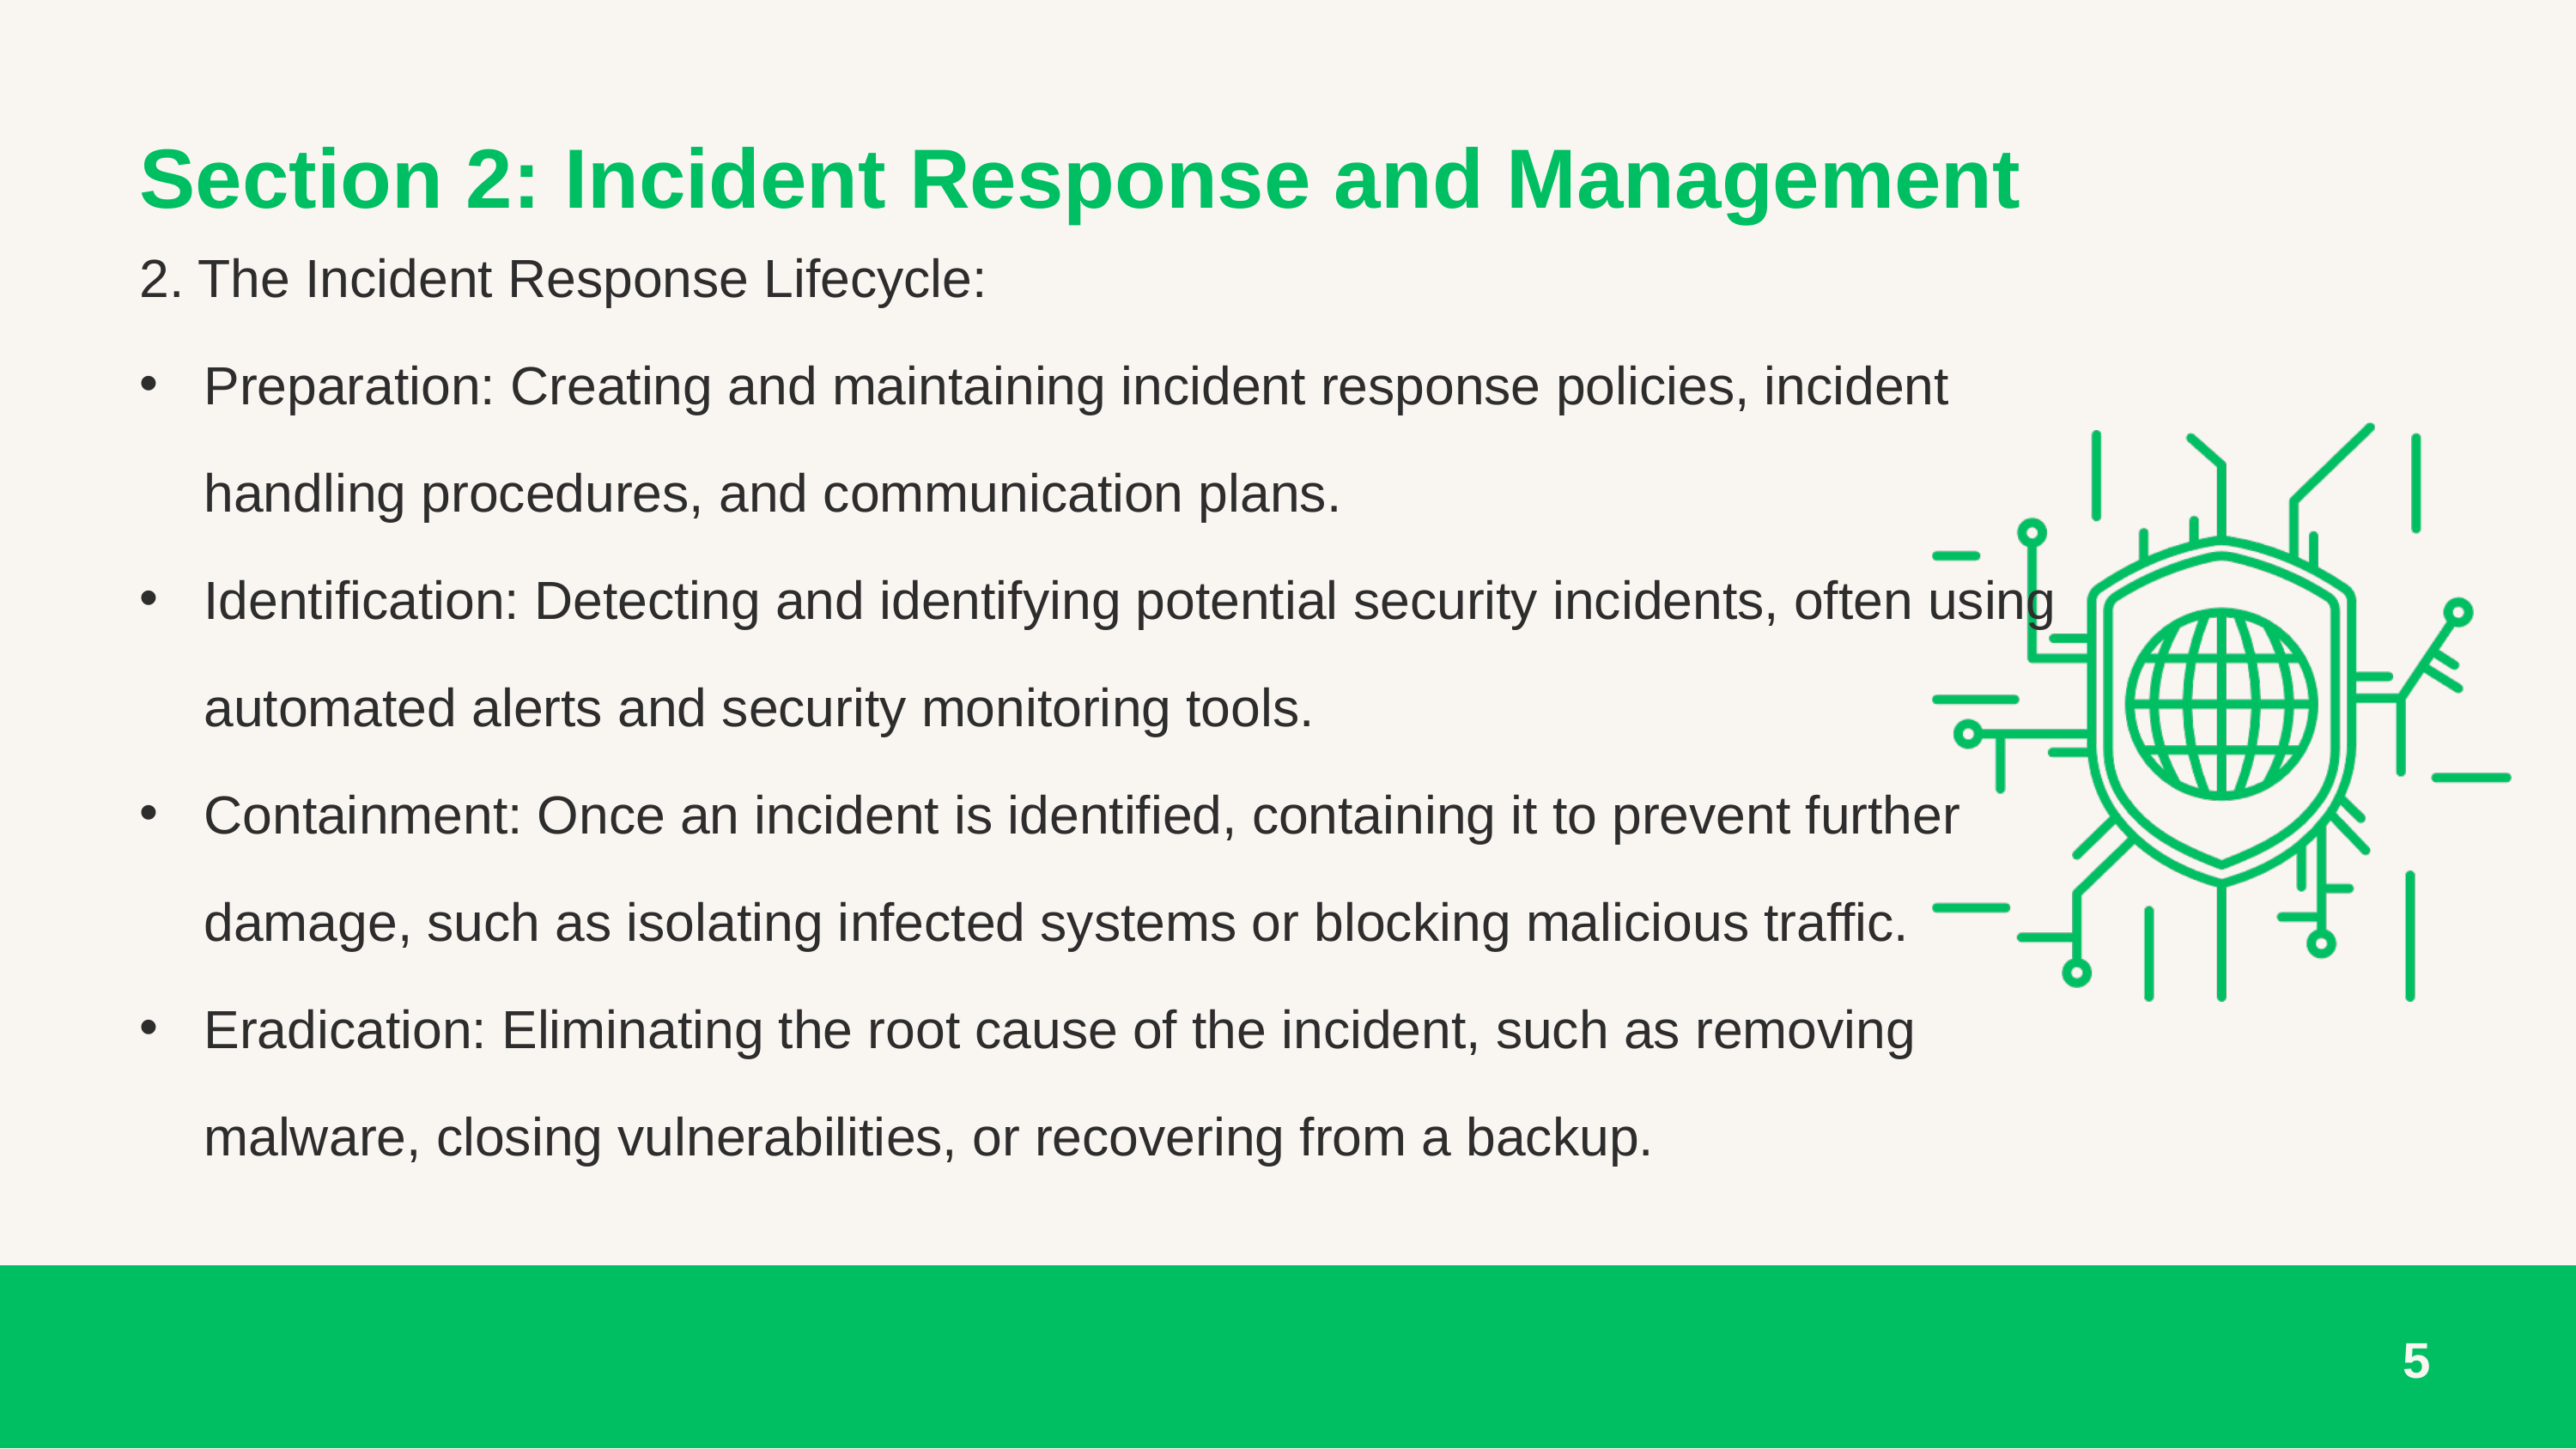

Section 2: Incident Response and Management
2. The Incident Response Lifecycle:
Preparation: Creating and maintaining incident response policies, incident handling procedures, and communication plans.
Identification: Detecting and identifying potential security incidents, often using automated alerts and security monitoring tools.
Containment: Once an incident is identified, containing it to prevent further damage, such as isolating infected systems or blocking malicious traffic.
Eradication: Eliminating the root cause of the incident, such as removing malware, closing vulnerabilities, or recovering from a backup.

5